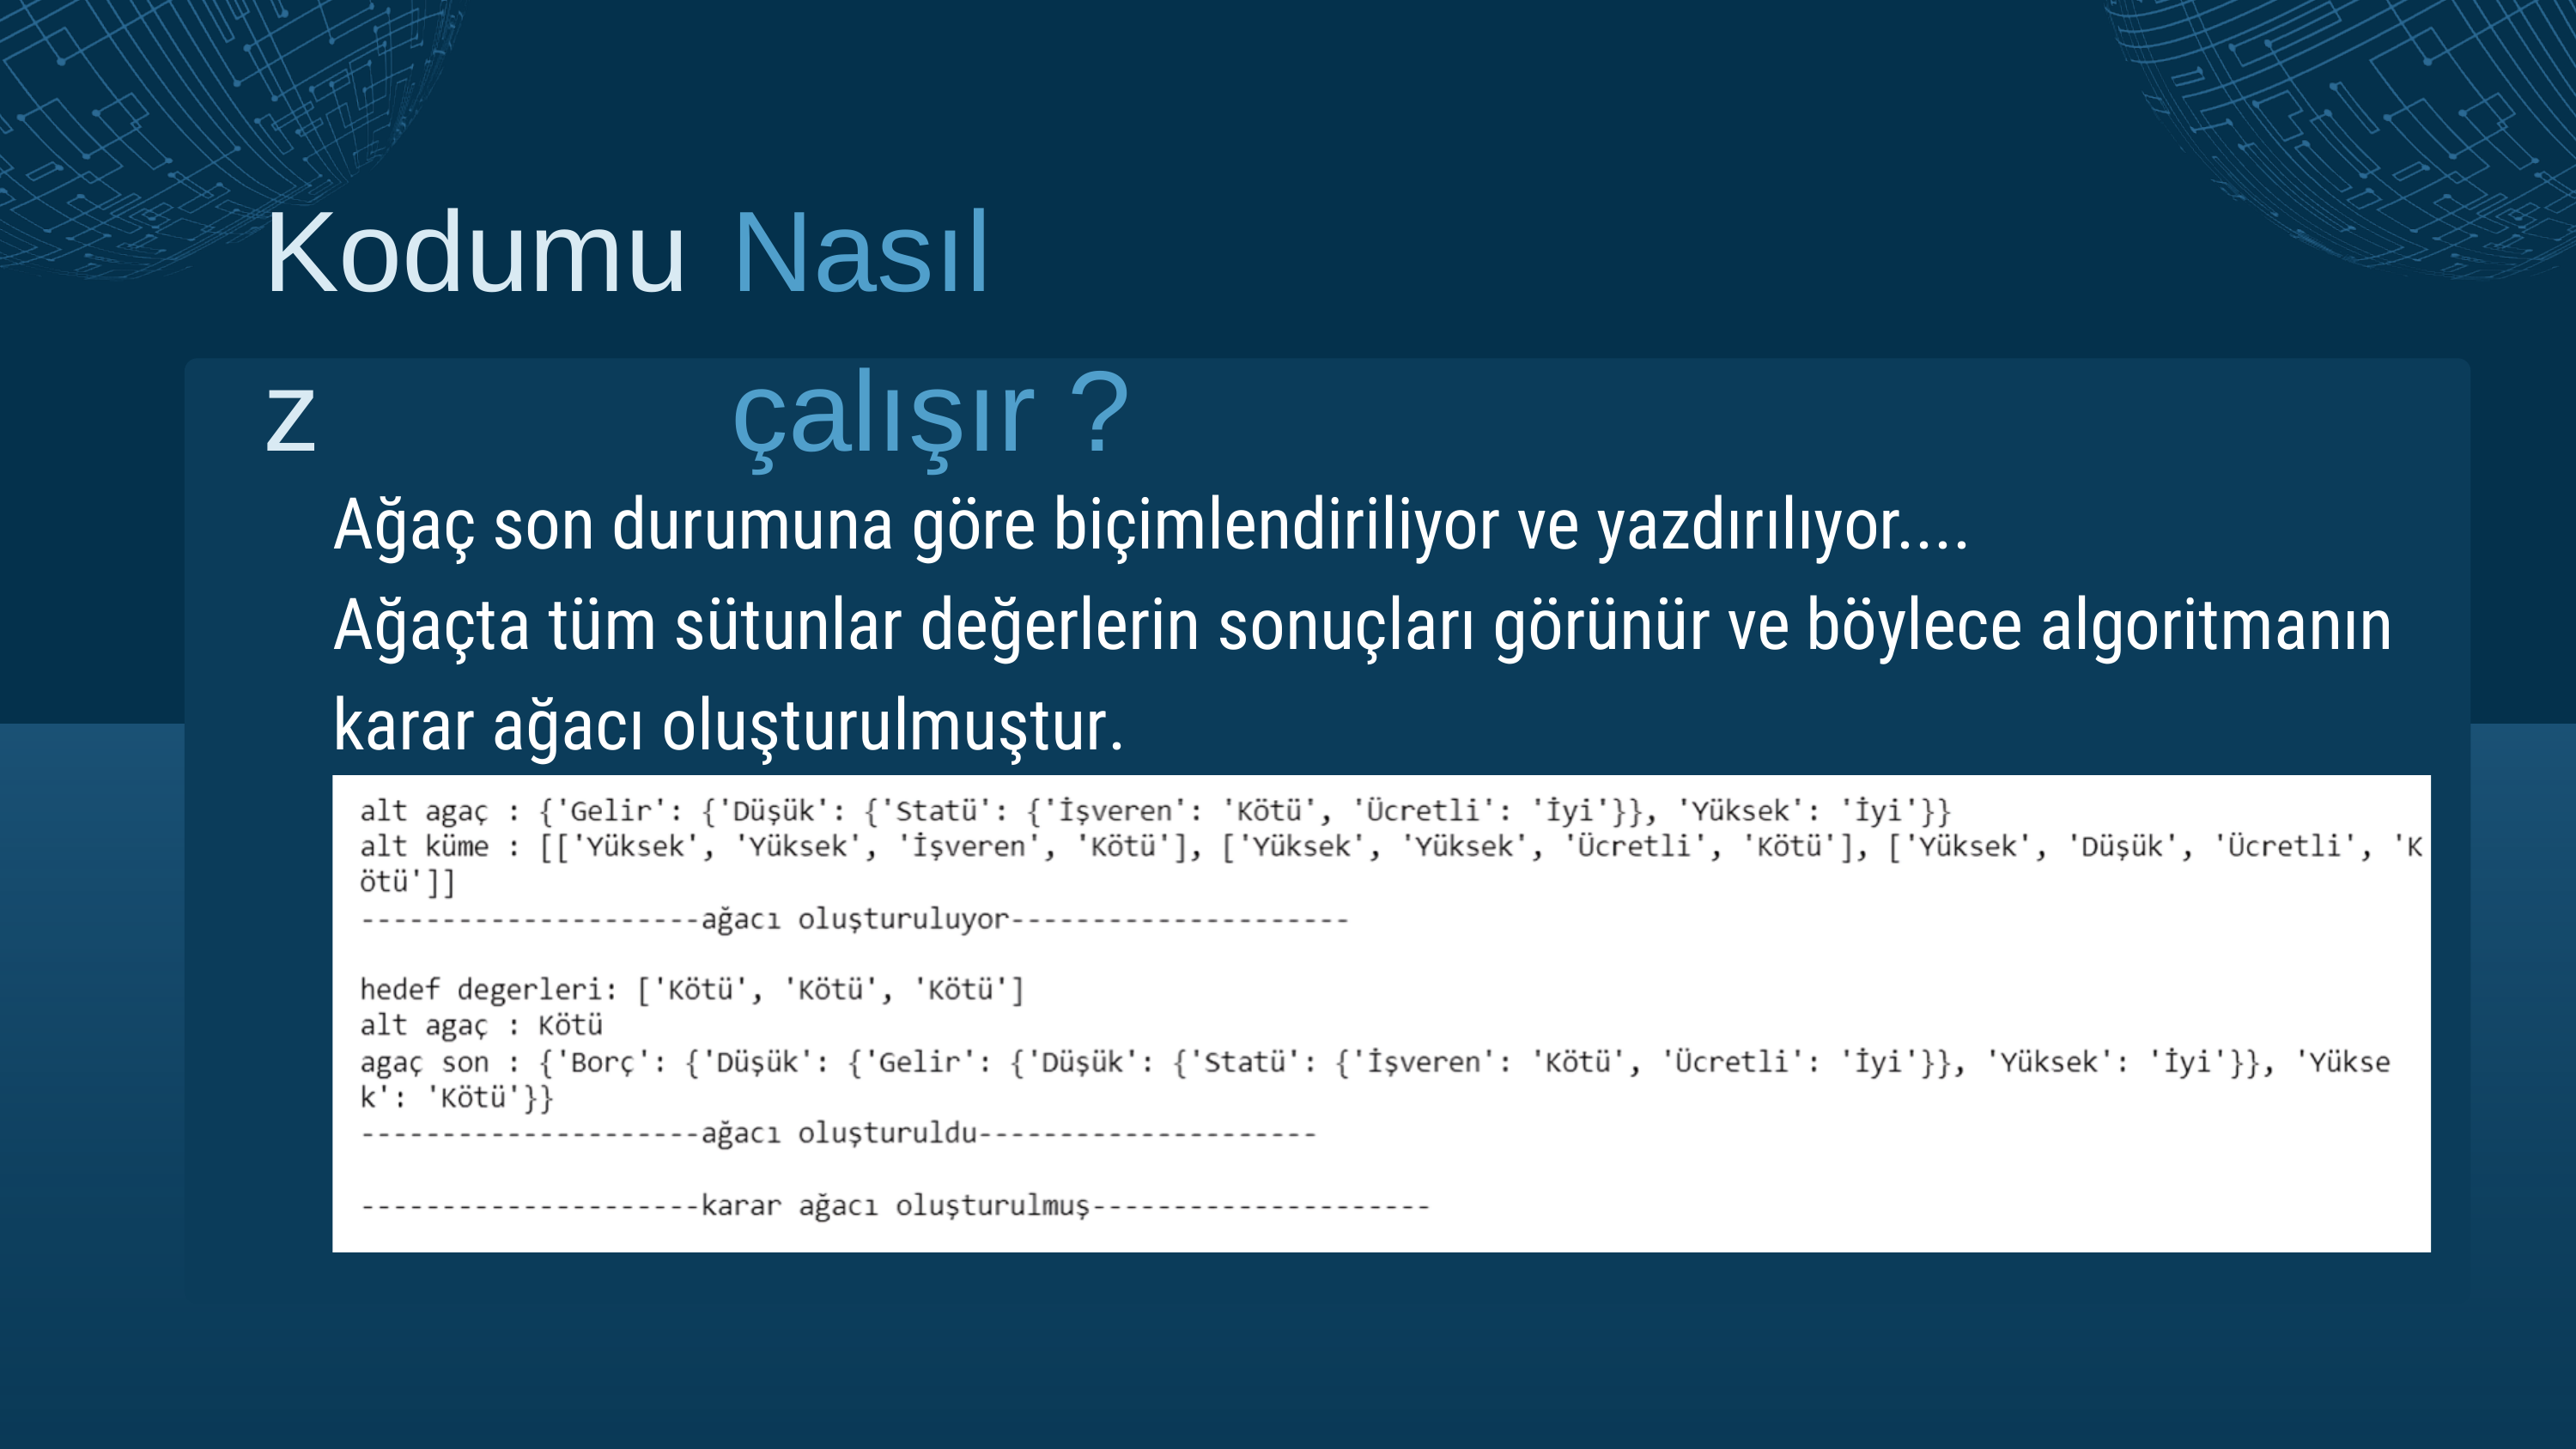

Kodumuz
Nasıl çalışır ?

Ağaç son durumuna göre biçimlendiriliyor ve yazdırılıyor....
Ağaçta tüm sütunlar değerlerin sonuçları görünür ve böylece algoritmanın karar ağacı oluşturulmuştur.